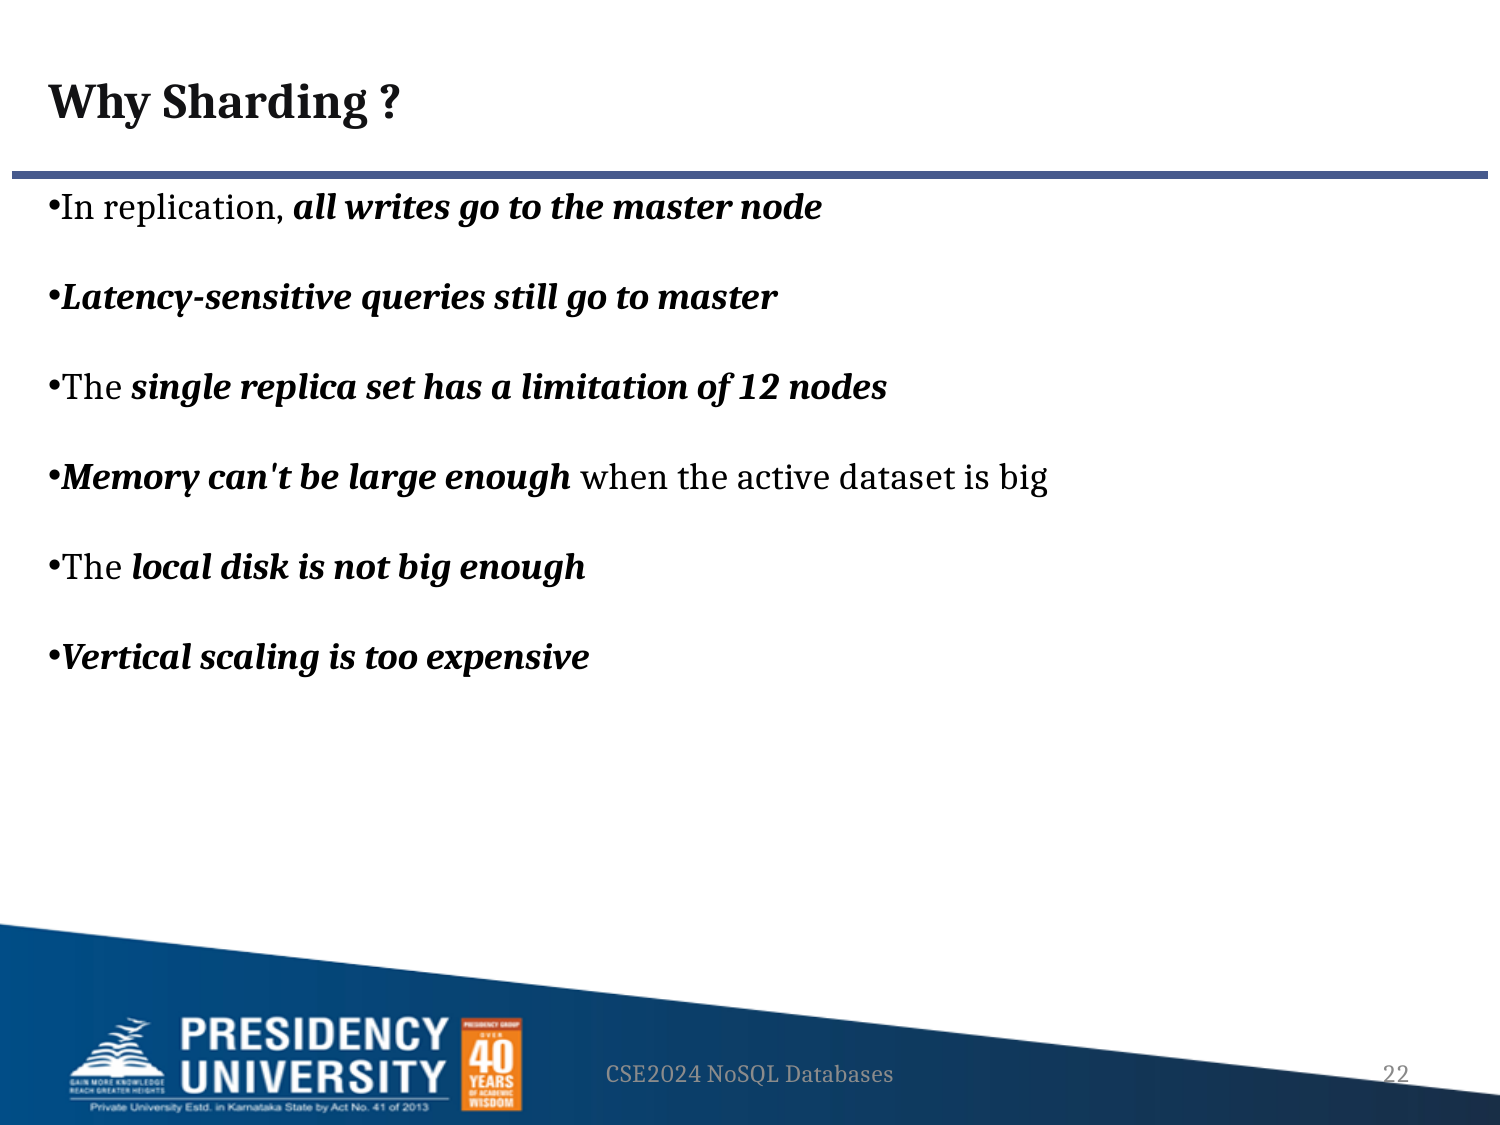

Why Sharding ?
In replication, all writes go to the master node

Latency-sensitive queries still go to master

The single replica set has a limitation of 12 nodes

Memory can't be large enough when the active dataset is big

The local disk is not big enough

Vertical scaling is too expensive

CSE2024 NoSQL Databases
22